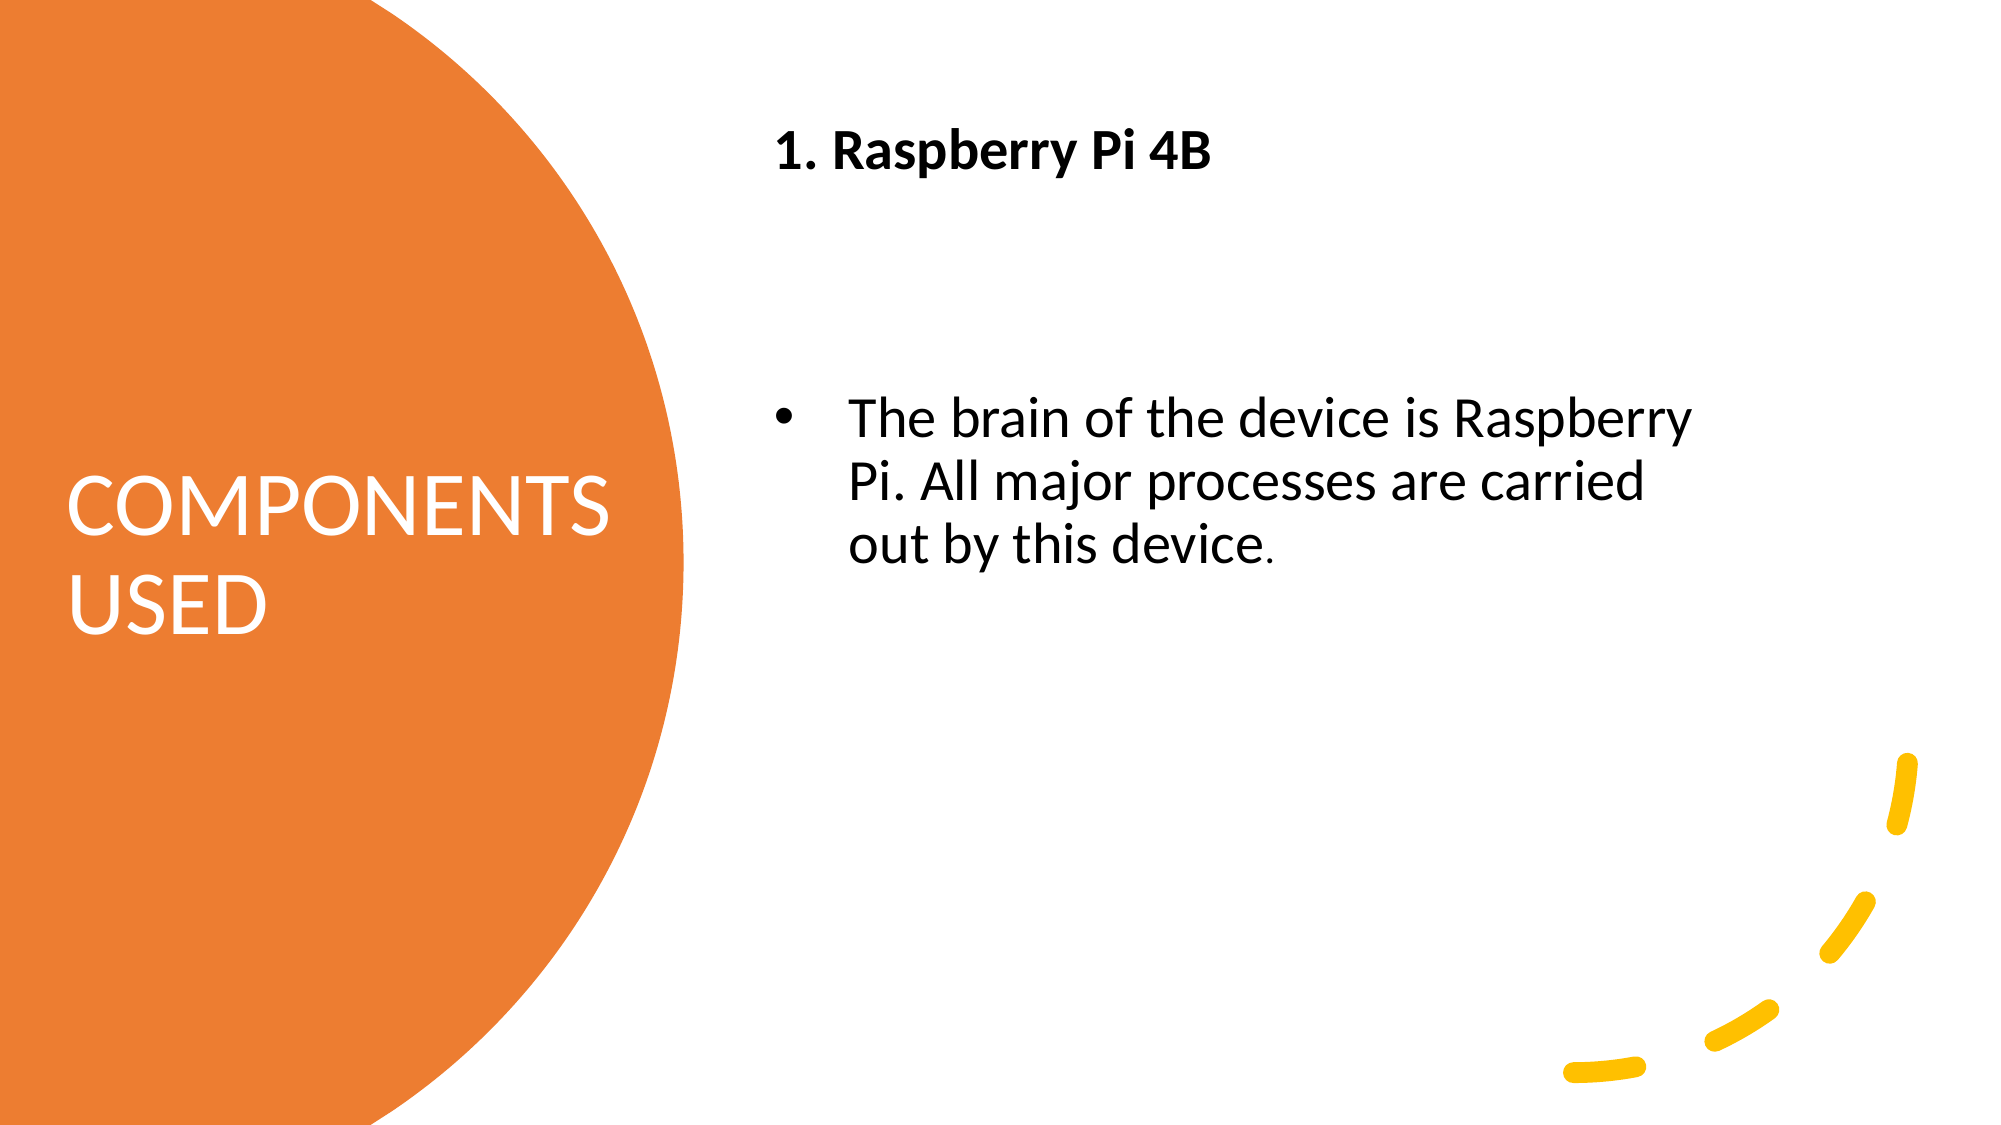

1. Raspberry Pi 4B
COMPONENTS USED

The brain of the device is Raspberry Pi. All major processes are carried out by this device.